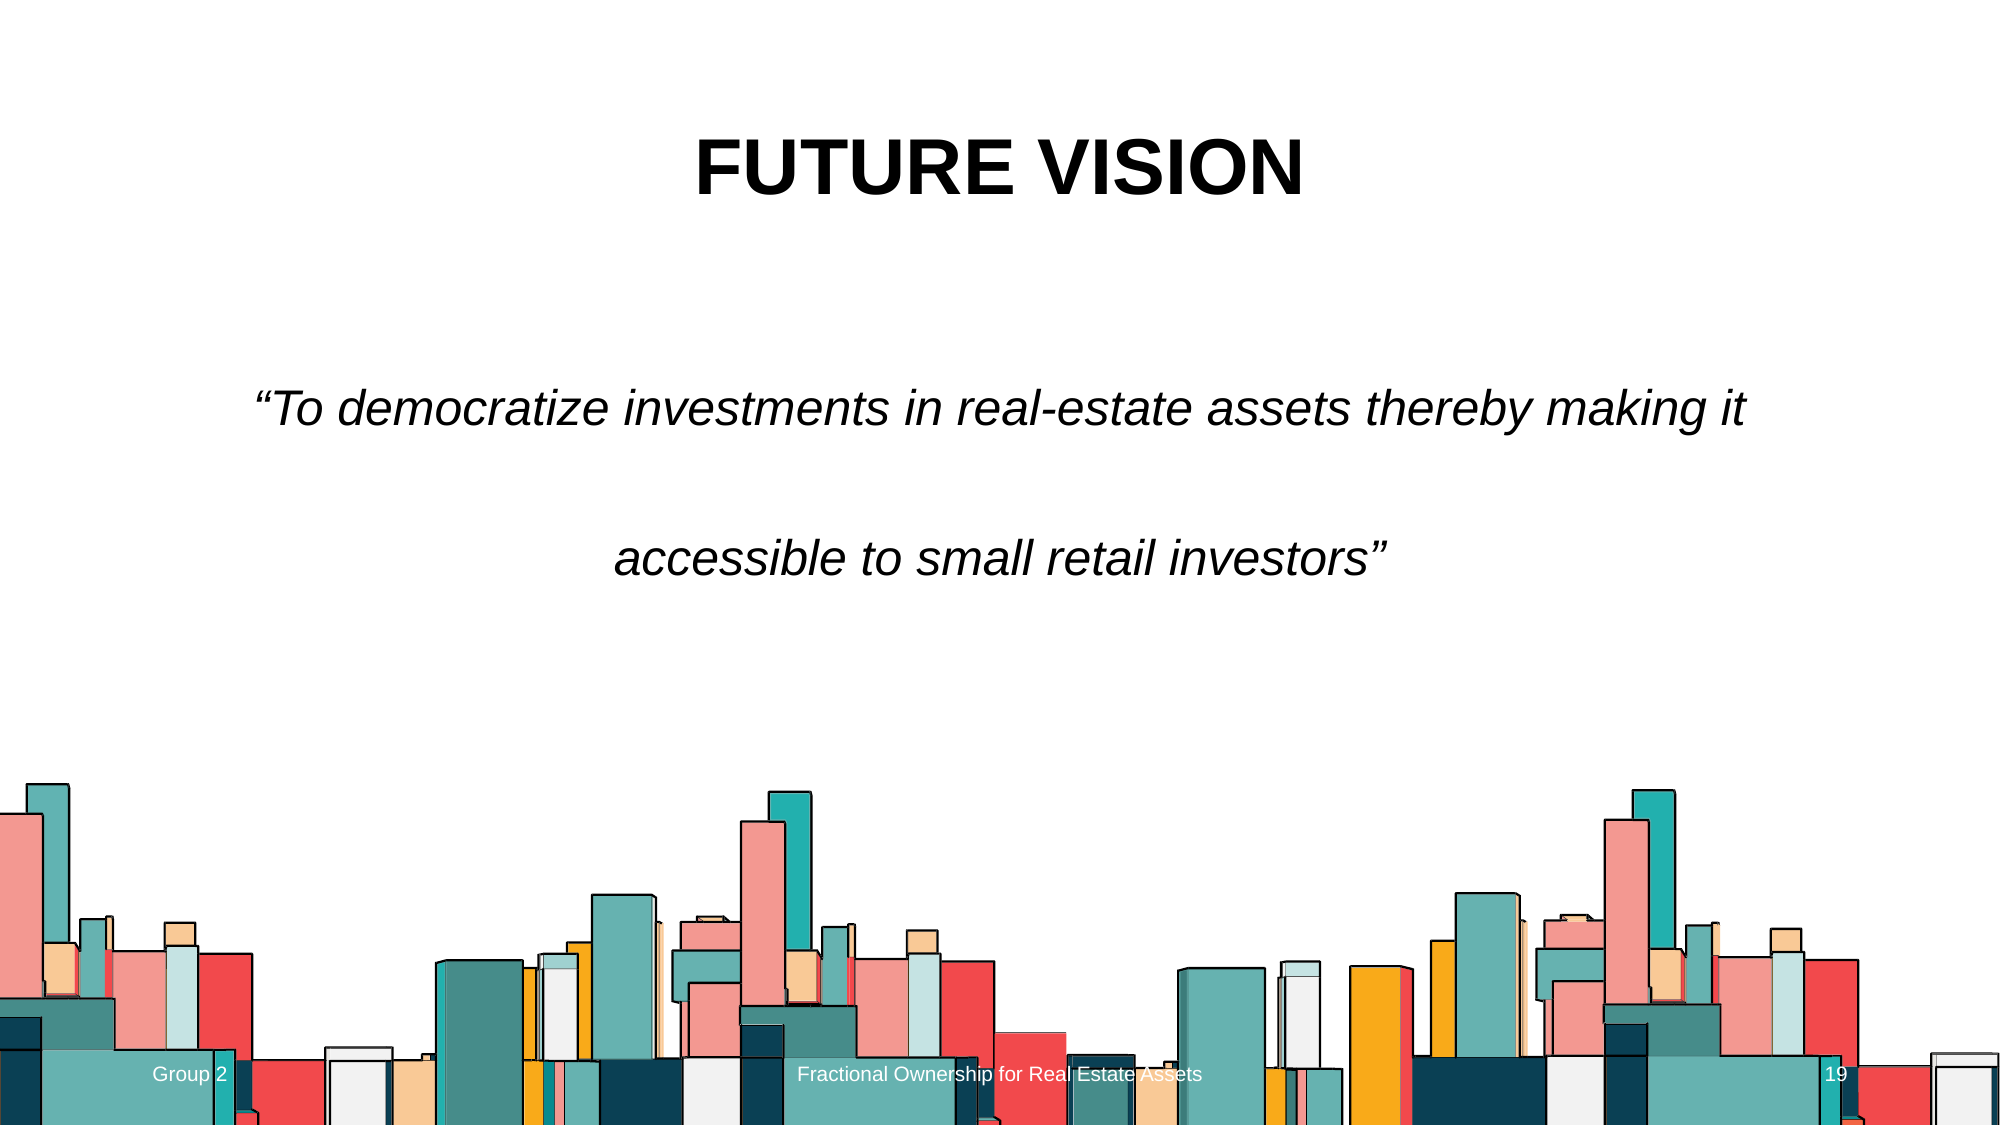

# FUTURE VISION
“To democratize investments in real-estate assets thereby making it accessible to small retail investors”
Group 2
Fractional Ownership for Real Estate Assets
19